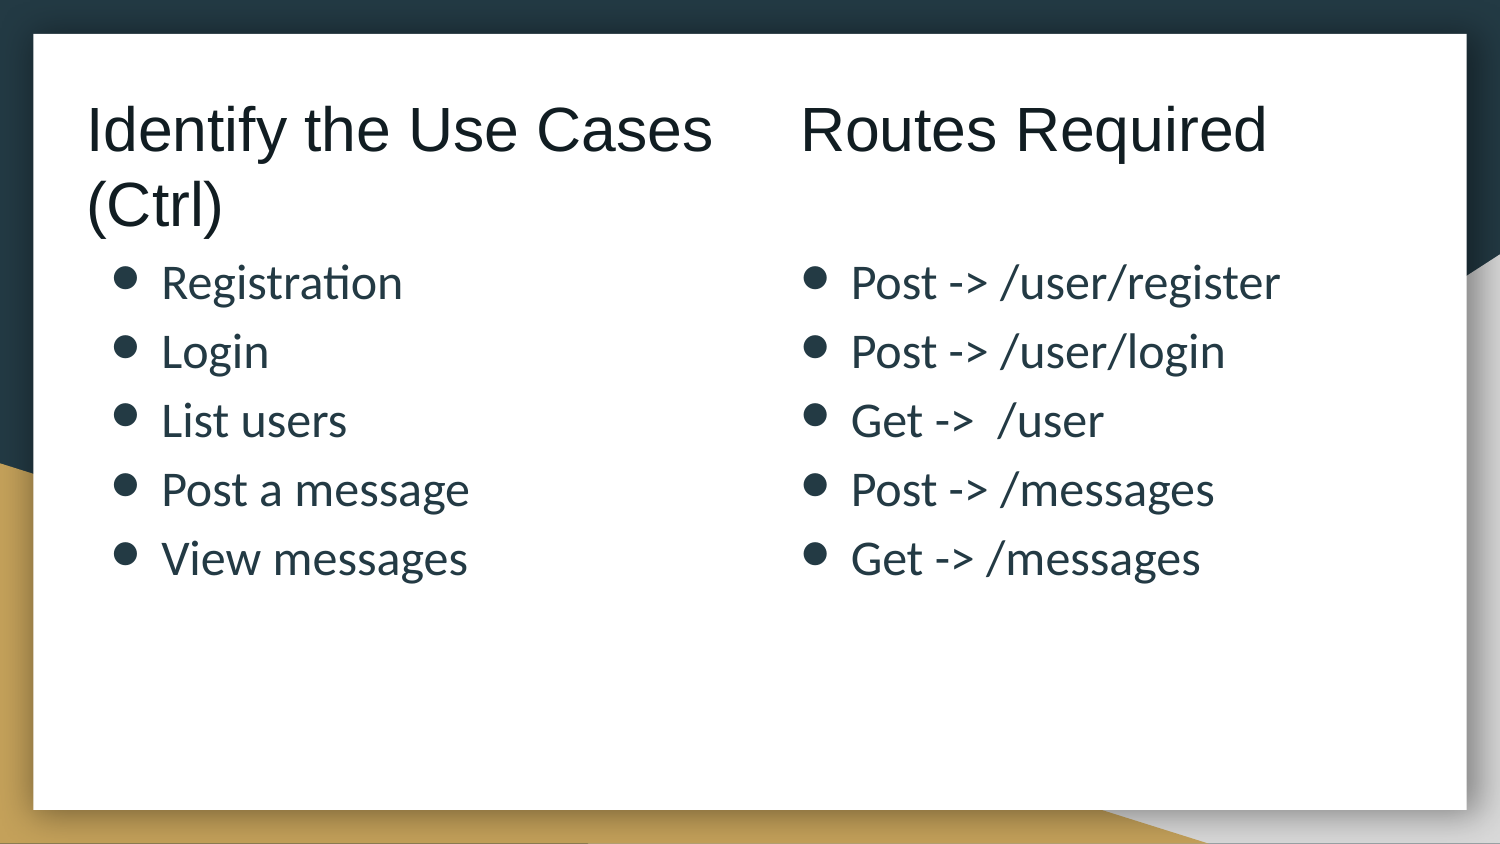

# Identify the Use Cases     Routes Required (Ctrl)
Registration
Login
List users
Post a message
View messages

Post -> /user/register
Post -> /user/login
Get ->  /user
Post -> /messages
Get -> /messages